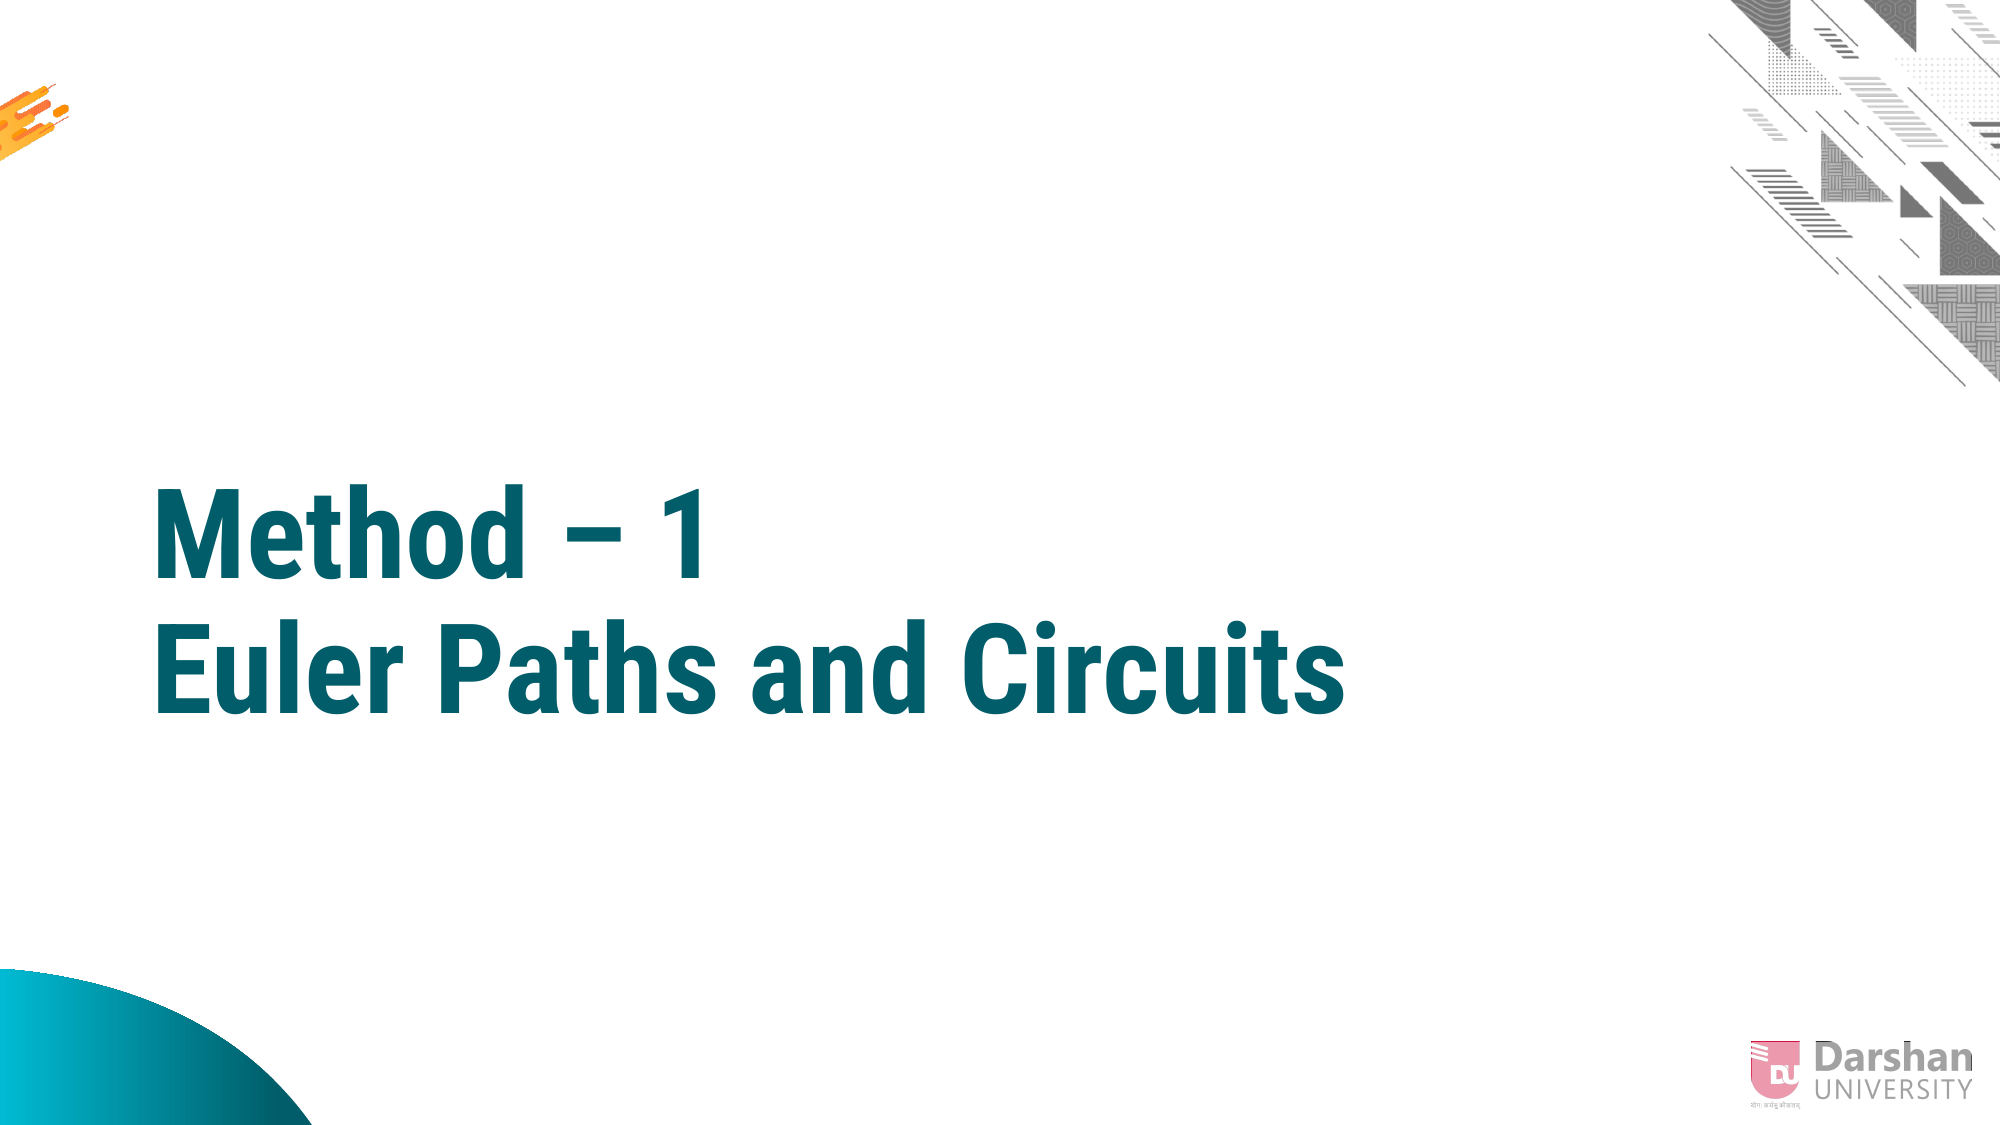

# Method – 1 Euler Paths and Circuits